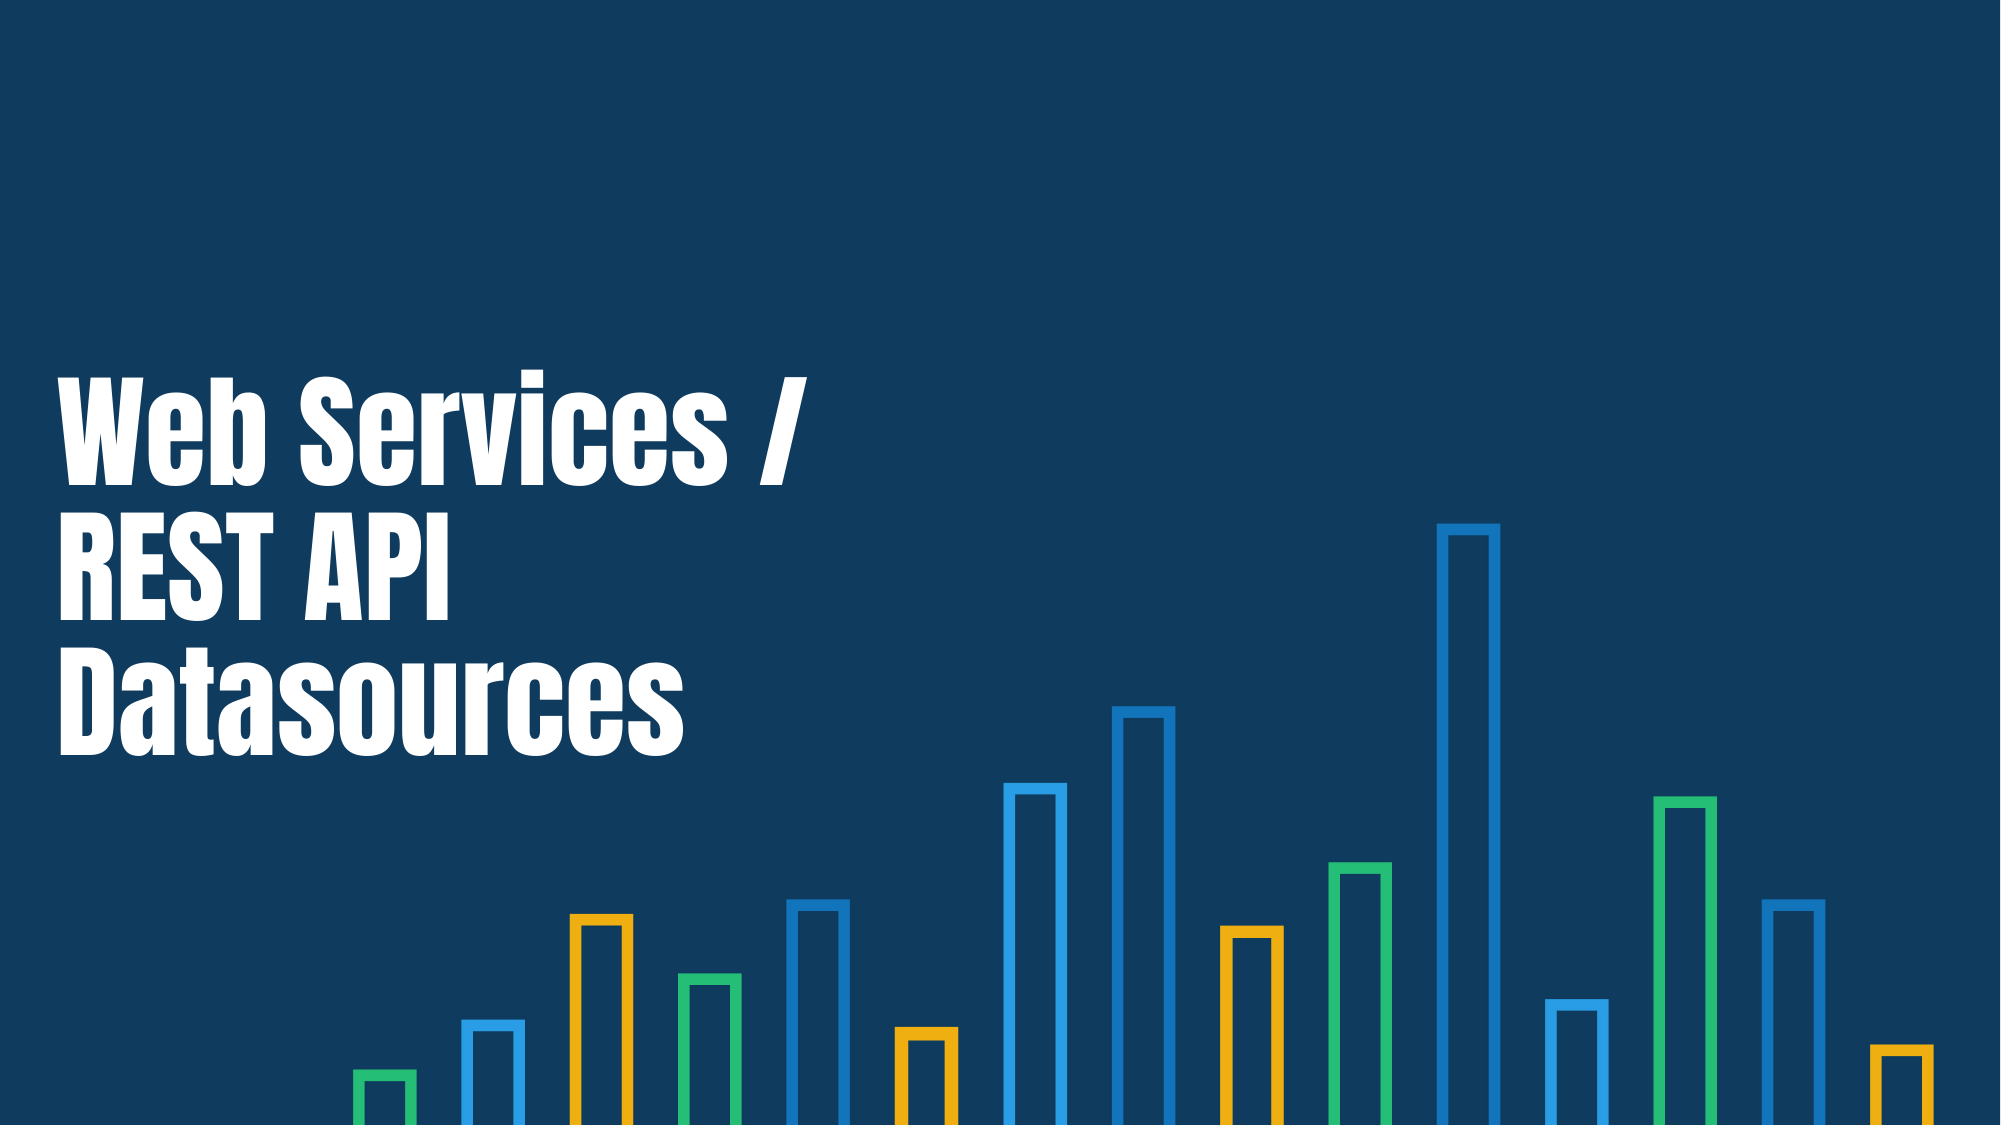

# Web Services / REST API Datasources